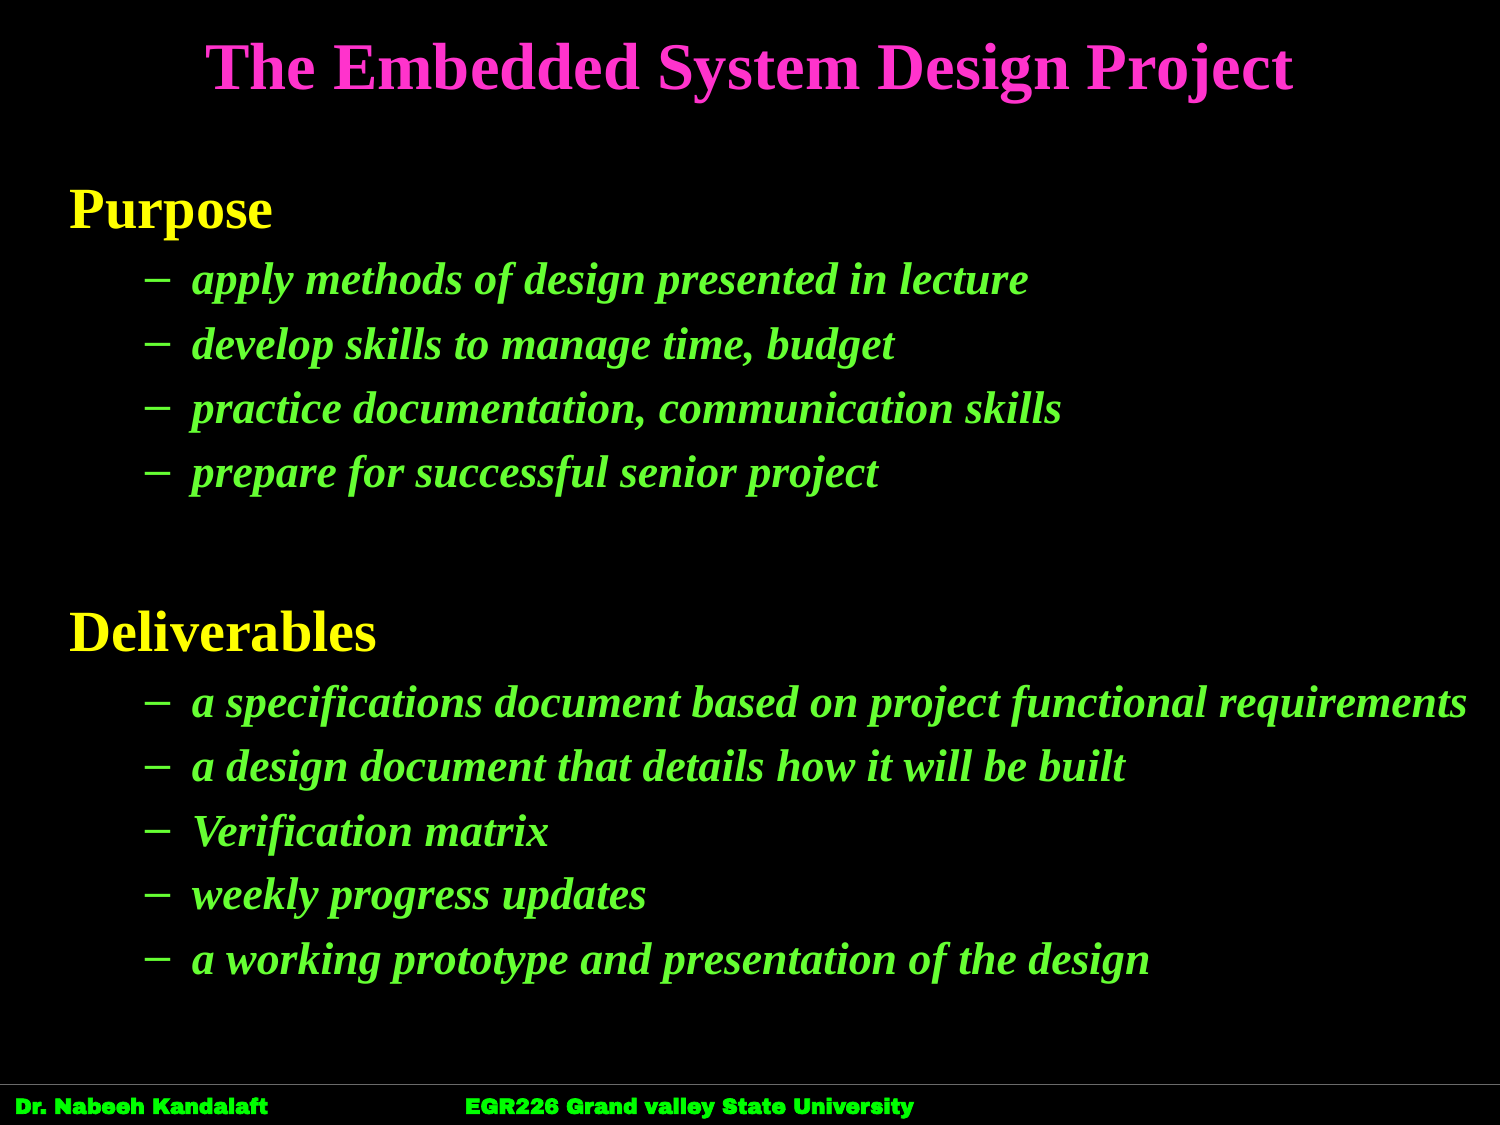

# The Embedded System Design Project

Purpose
apply methods of design presented in lecture
develop skills to manage time, budget
practice documentation, communication skills
prepare for successful senior project

Deliverables
a specifications document based on project functional requirements
a design document that details how it will be built
Verification matrix
weekly progress updates
a working prototype and presentation of the design

Dr. Nabeeh Kandalaft		EGR226 Grand valley State University